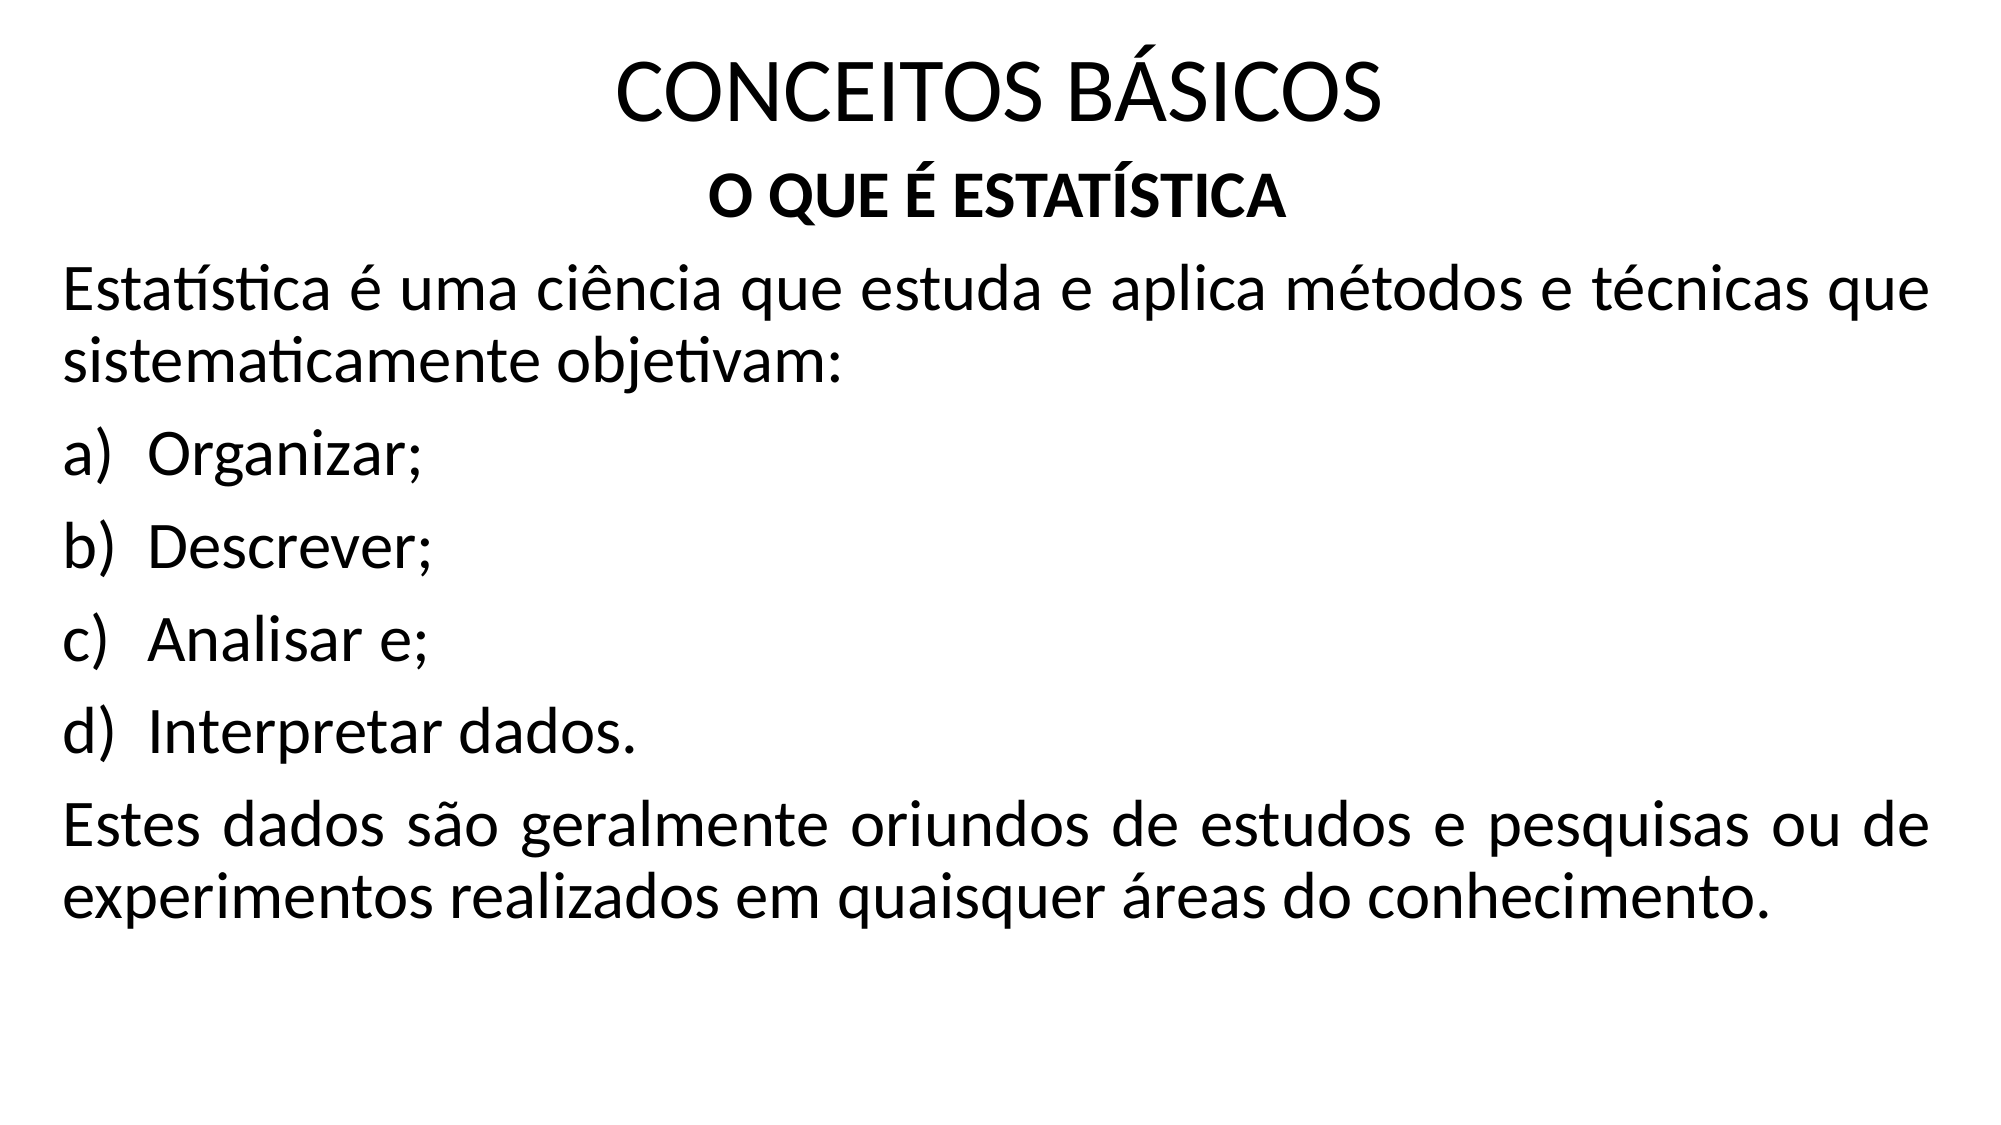

# CONCEITOS BÁSICOS
O QUE É ESTATÍSTICA
Estatística é uma ciência que estuda e aplica métodos e técnicas que sistematicamente objetivam:
Organizar;
Descrever;
Analisar e;
Interpretar dados.
Estes dados são geralmente oriundos de estudos e pesquisas ou de experimentos realizados em quaisquer áreas do conhecimento.